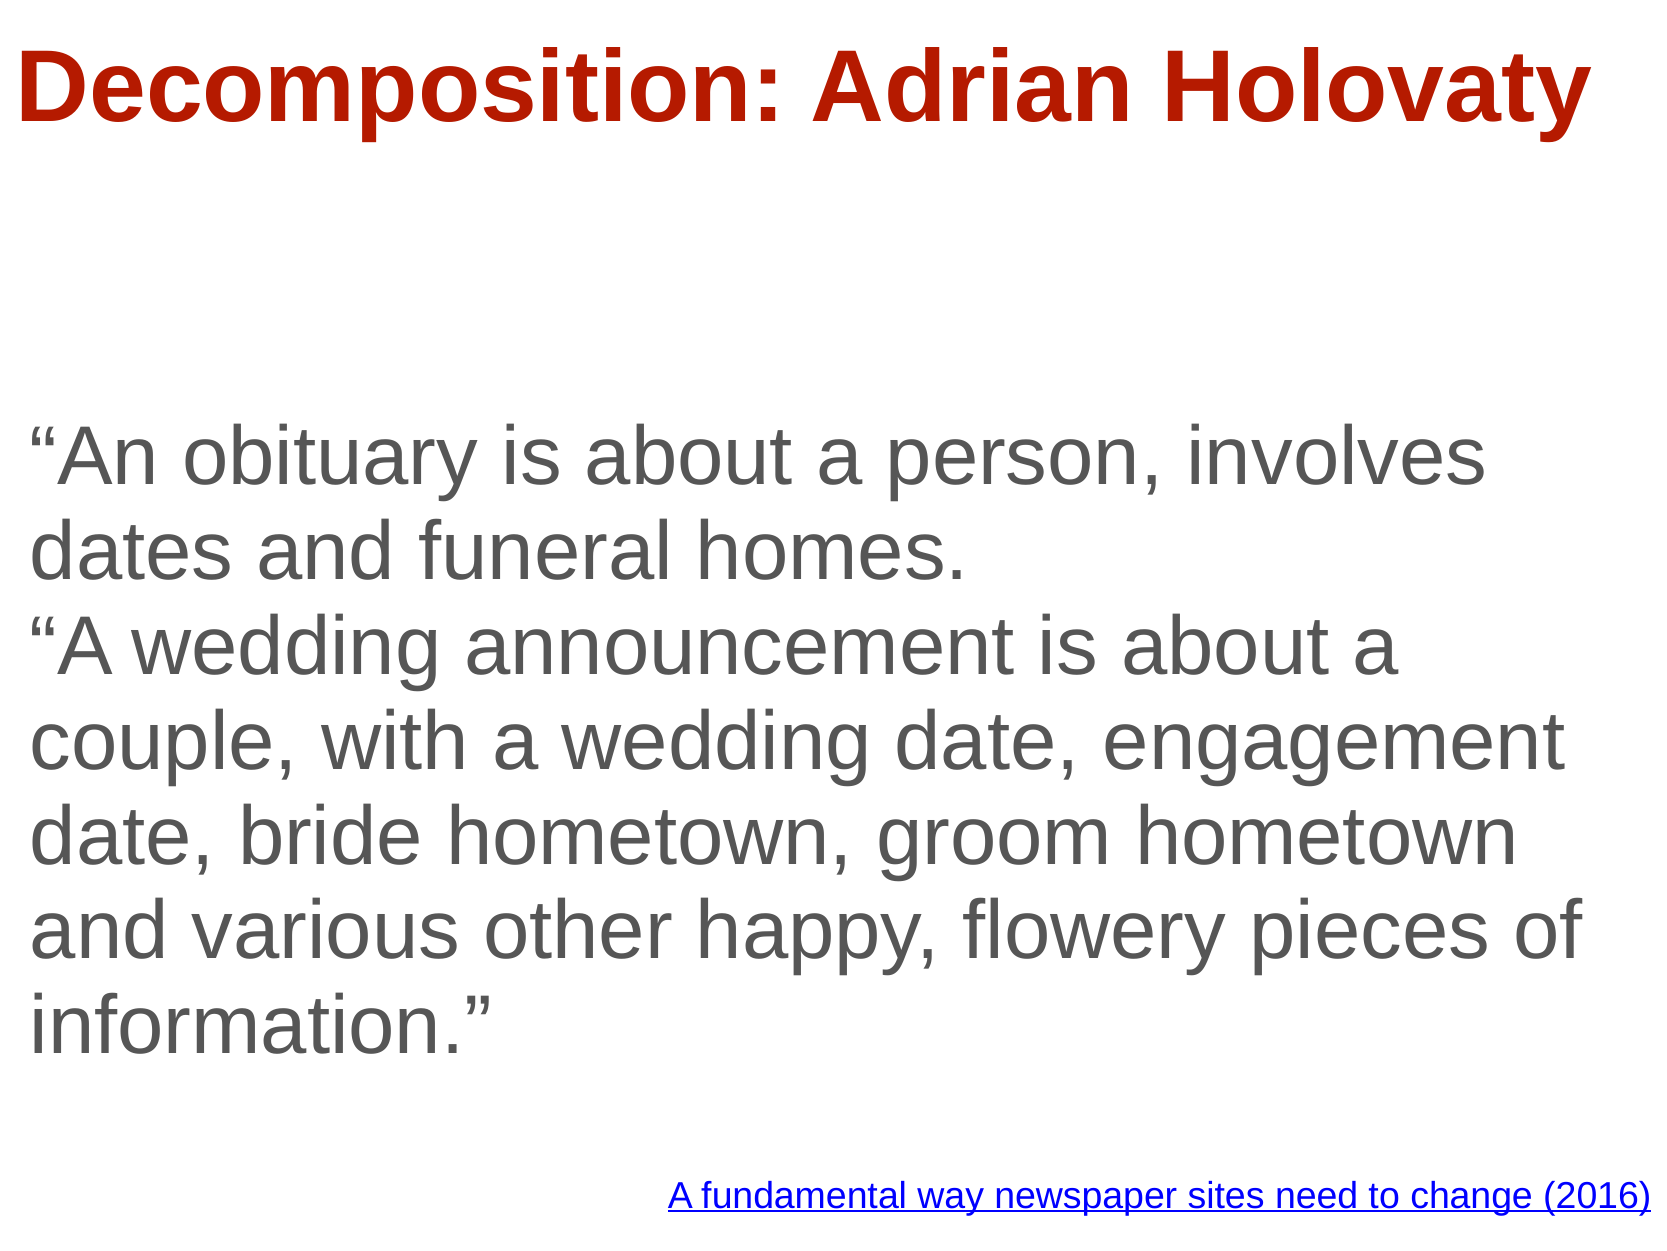

Decomposition: Adrian Holovaty
“An obituary is about a person, involves dates and funeral homes.
“A wedding announcement is about a couple, with a wedding date, engagement date, bride hometown, groom hometown and various other happy, flowery pieces of information.”
A fundamental way newspaper sites need to change (2016)